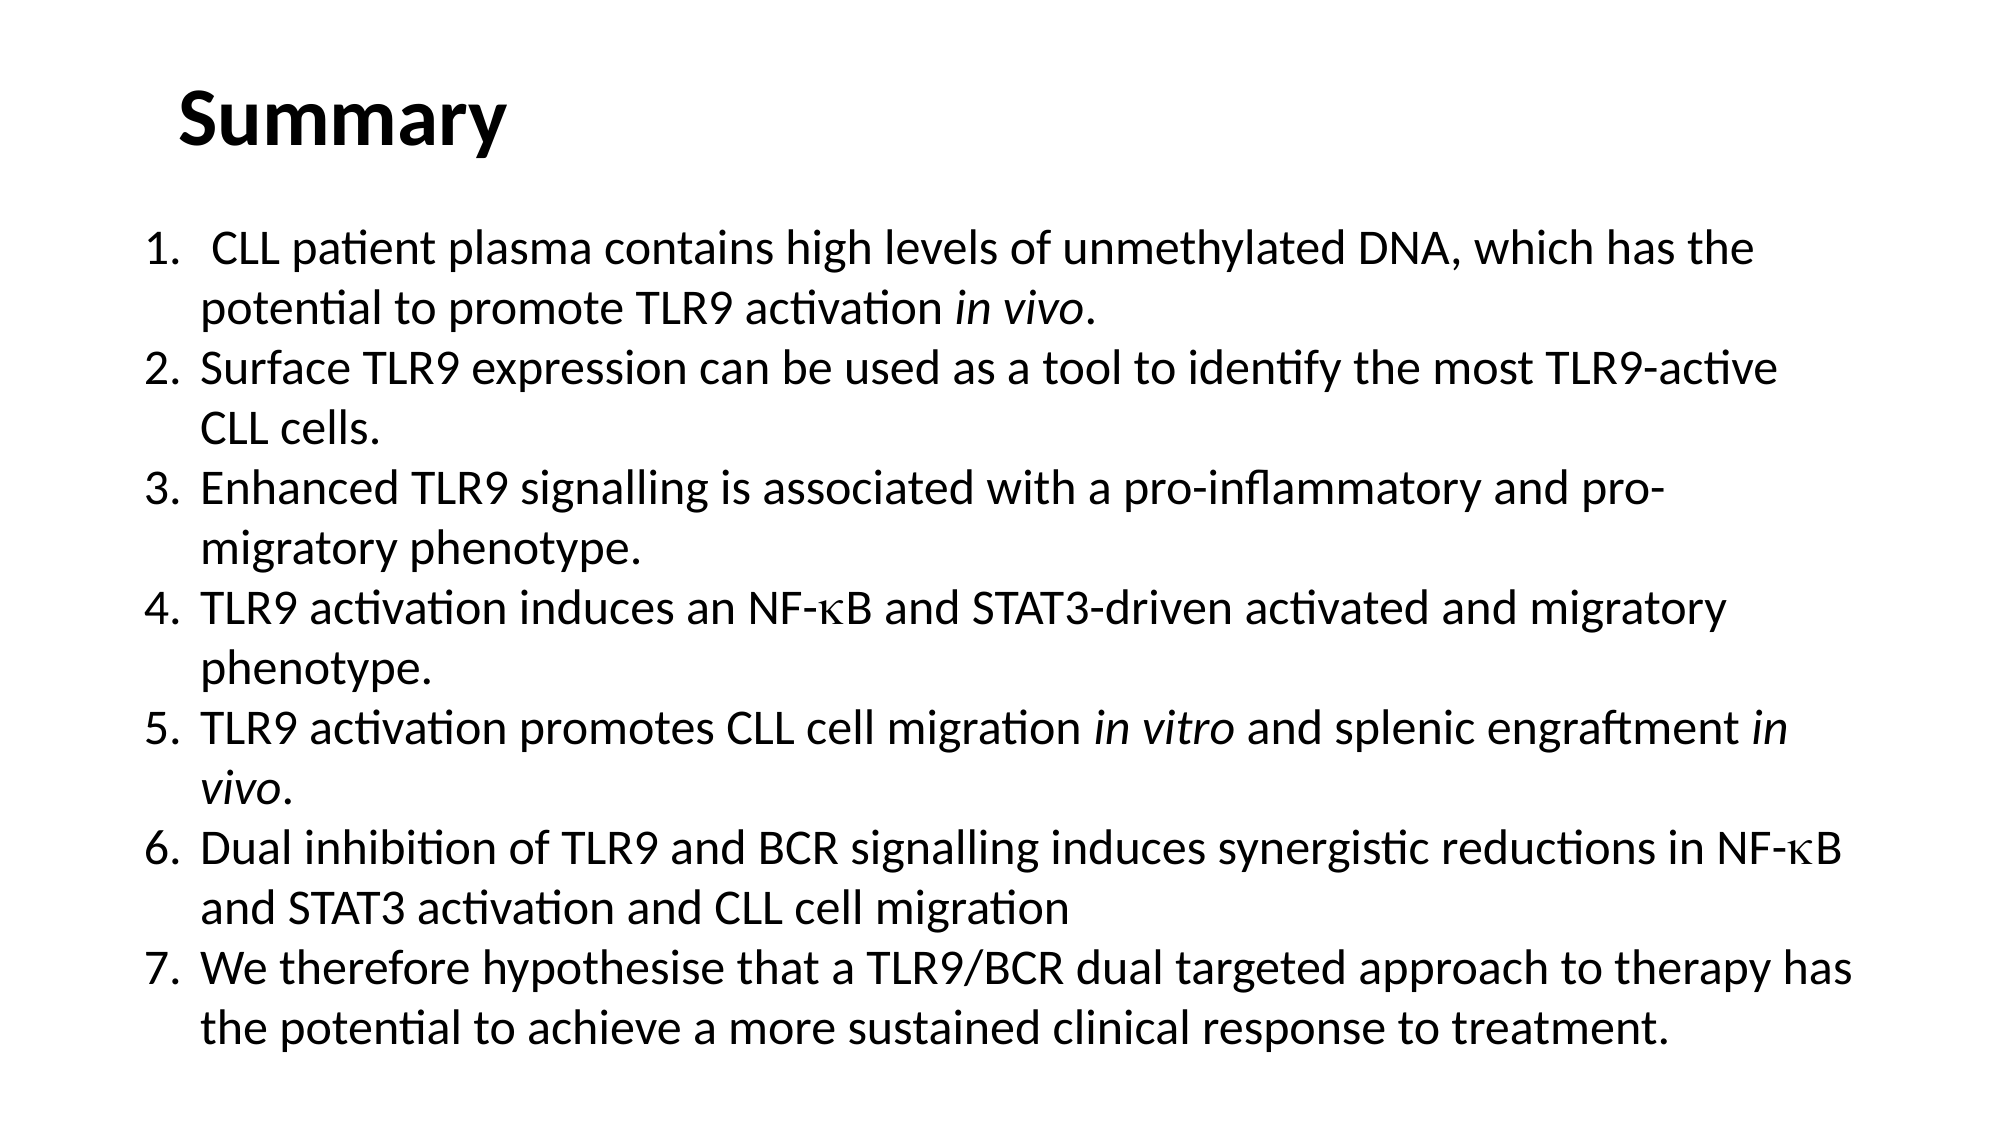

Summary
 CLL patient plasma contains high levels of unmethylated DNA, which has the potential to promote TLR9 activation in vivo.
Surface TLR9 expression can be used as a tool to identify the most TLR9-active CLL cells.
Enhanced TLR9 signalling is associated with a pro-inflammatory and pro-migratory phenotype.
TLR9 activation induces an NF-κB and STAT3-driven activated and migratory phenotype.
TLR9 activation promotes CLL cell migration in vitro and splenic engraftment in vivo.
Dual inhibition of TLR9 and BCR signalling induces synergistic reductions in NF-κB and STAT3 activation and CLL cell migration
We therefore hypothesise that a TLR9/BCR dual targeted approach to therapy has the potential to achieve a more sustained clinical response to treatment.